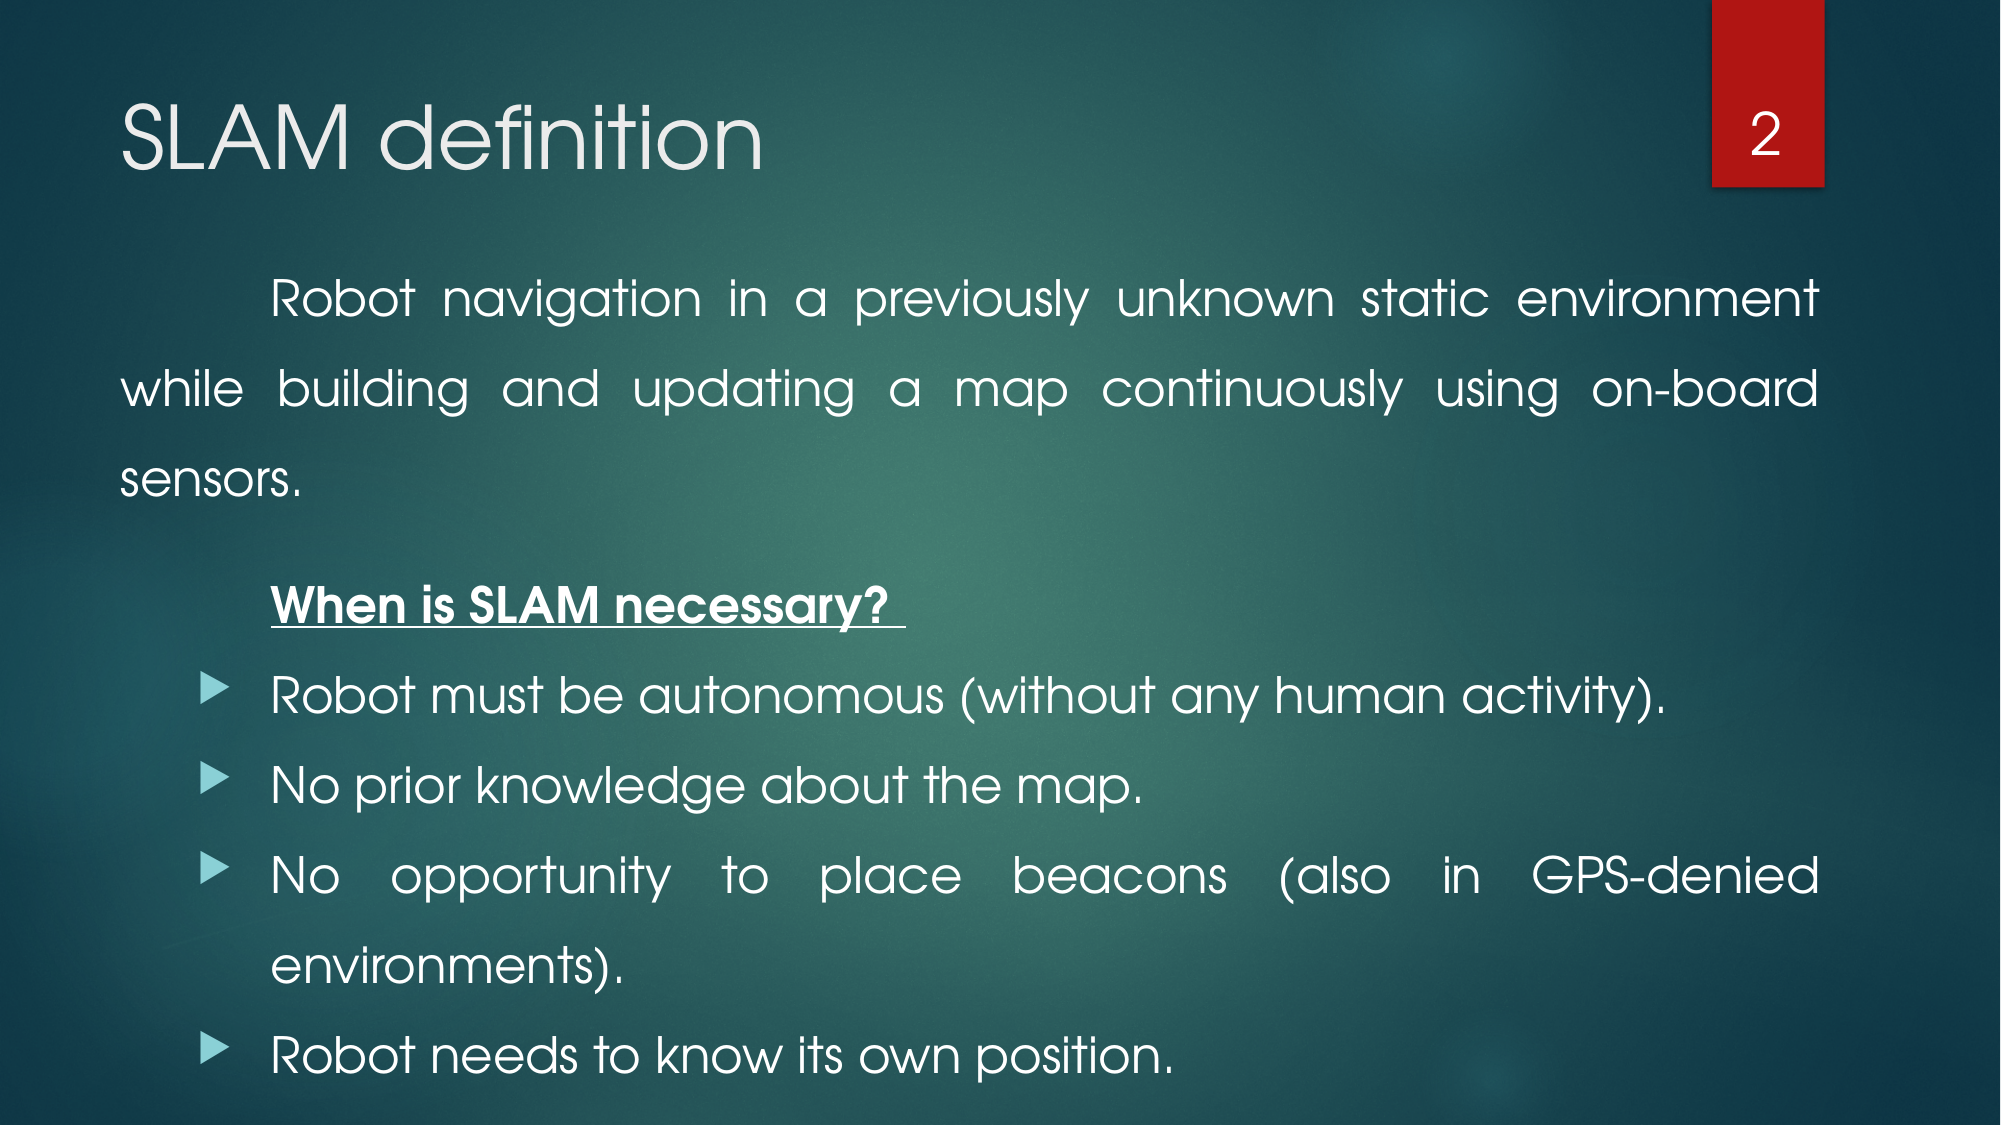

2
# SLAM definition
	Robot navigation in a previously unknown static environment while building and updating a map continuously using on-board sensors.

	When is SLAM necessary?
Robot must be autonomous (without any human activity).
No prior knowledge about the map.
No opportunity to place beacons (also in GPS-denied environments).
Robot needs to know its own position.